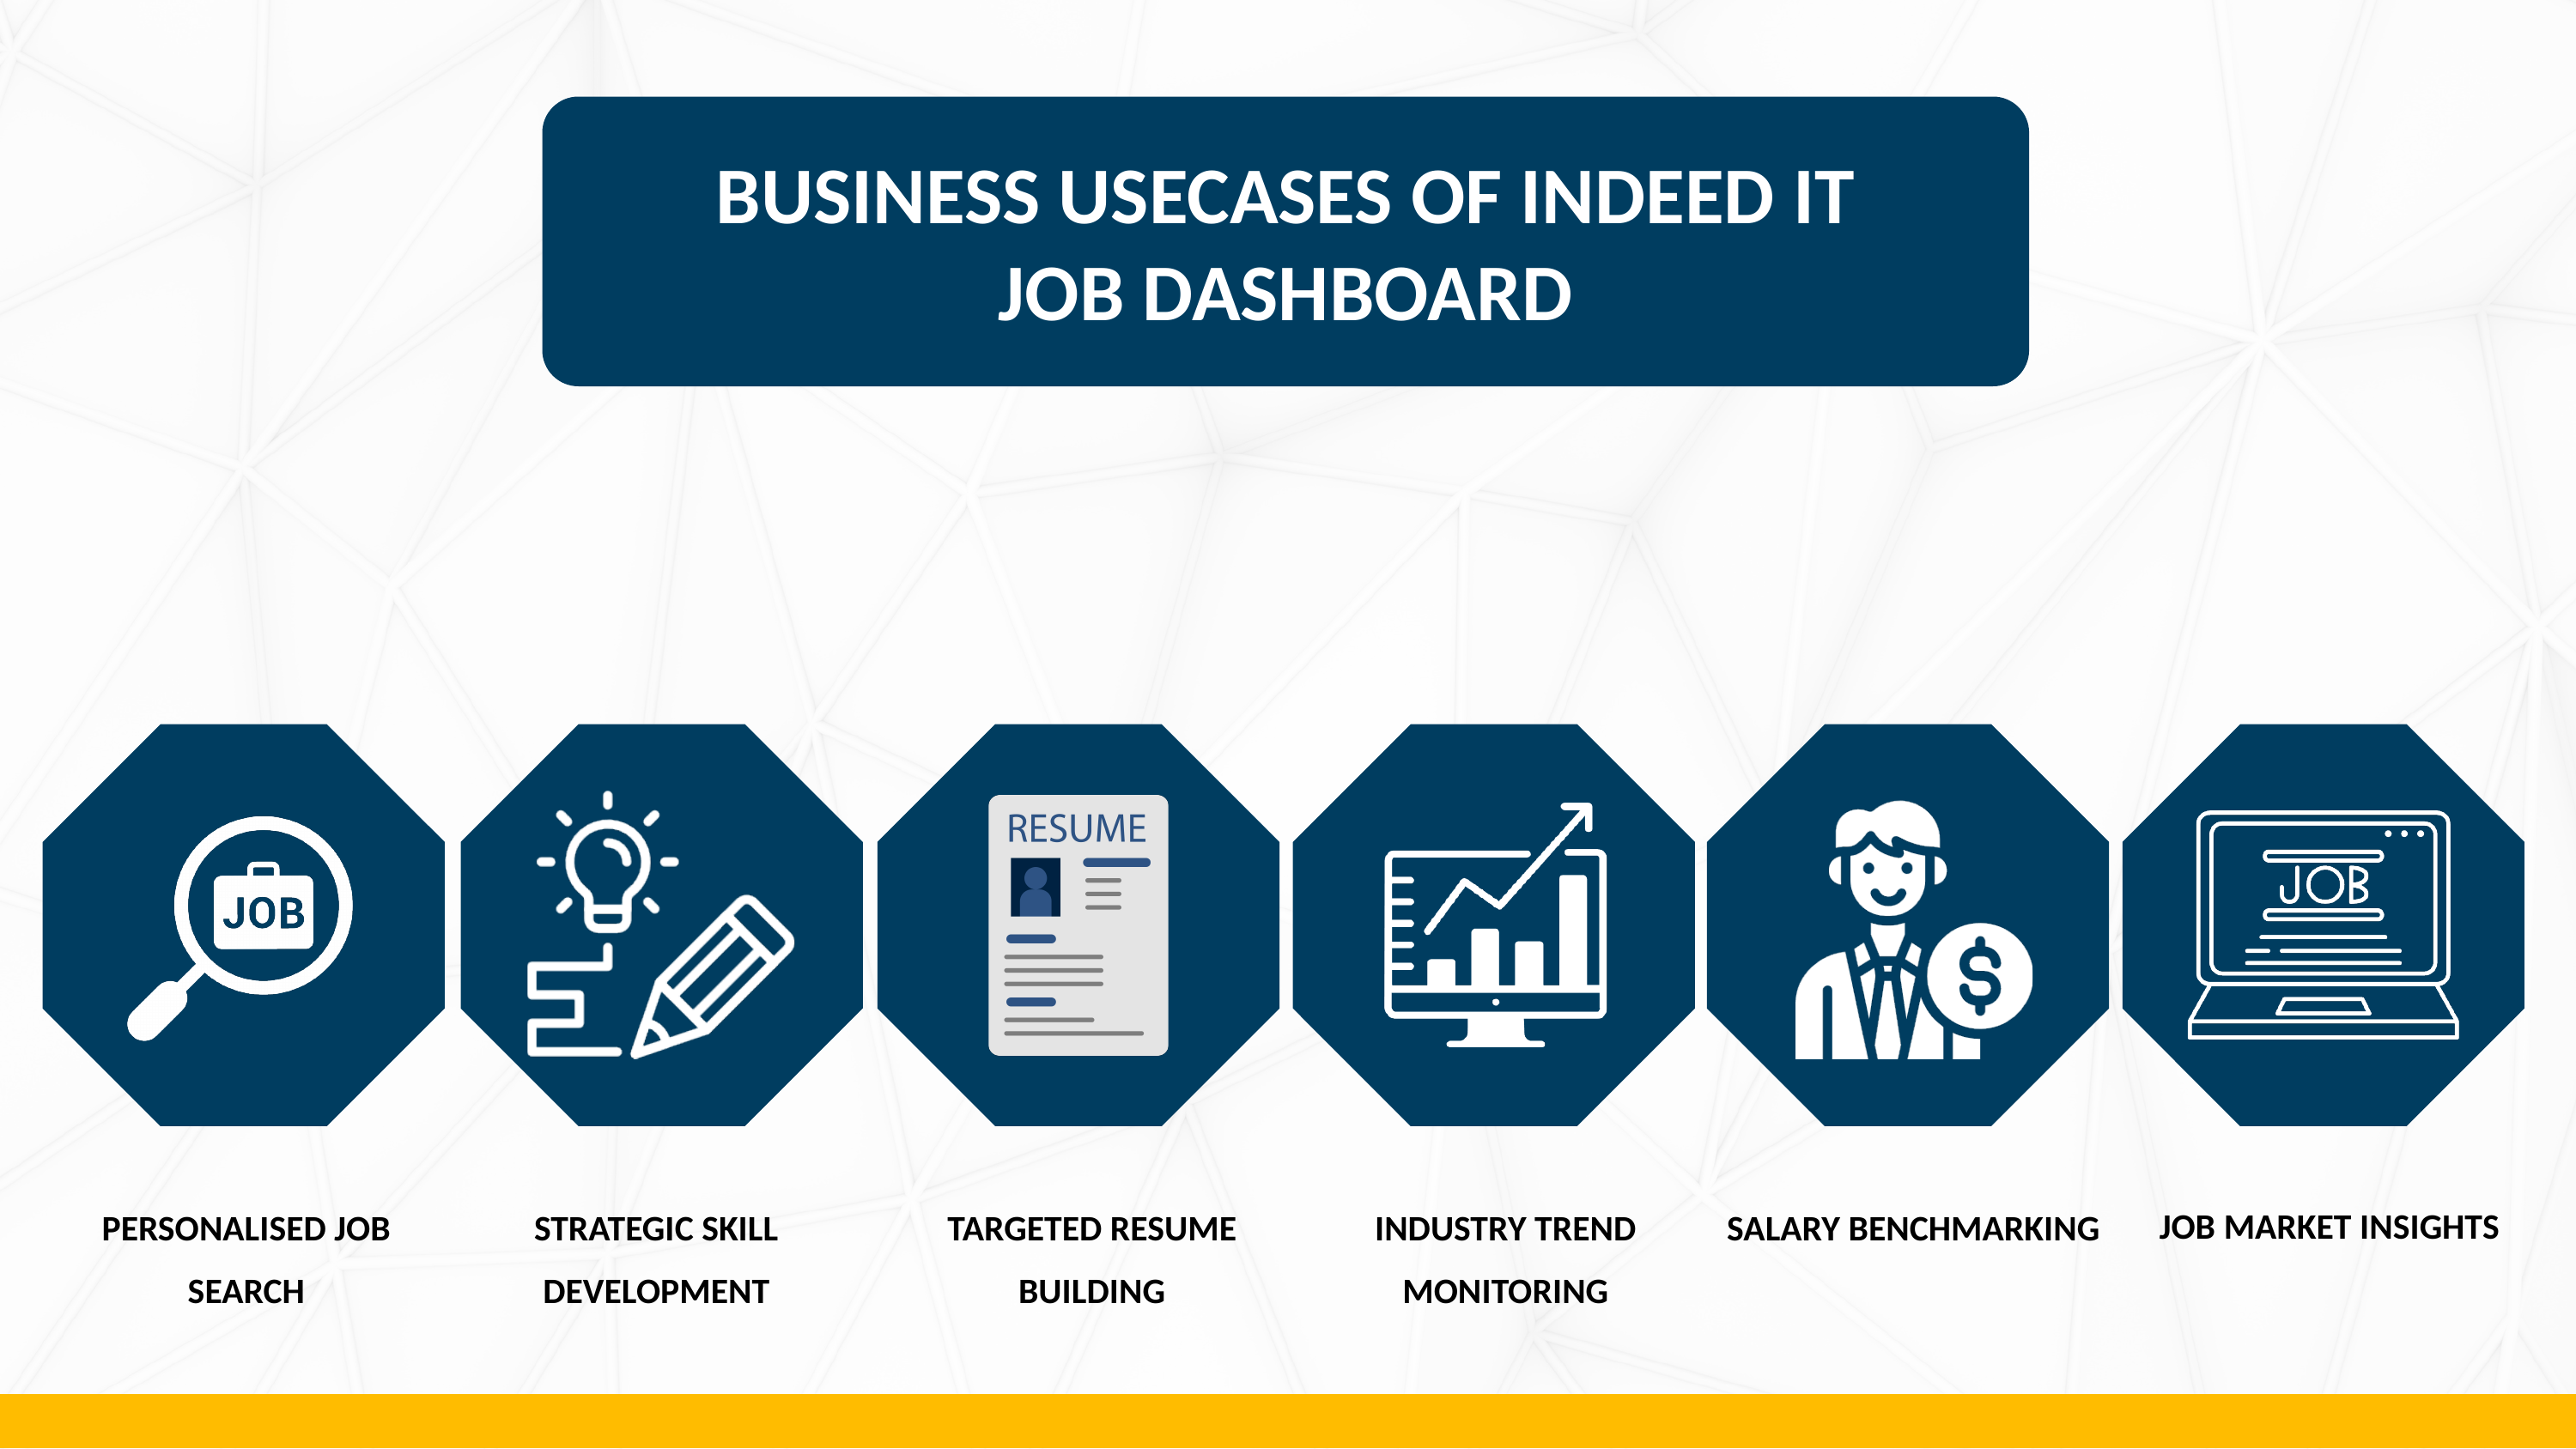

BUSINESS USECASES OF INDEED IT JOB DASHBOARD

JOB MARKET INSIGHTS
PERSONALISED JOB SEARCH
STRATEGIC SKILL DEVELOPMENT
TARGETED RESUME BUILDING
INDUSTRY TREND MONITORING
SALARY BENCHMARKING